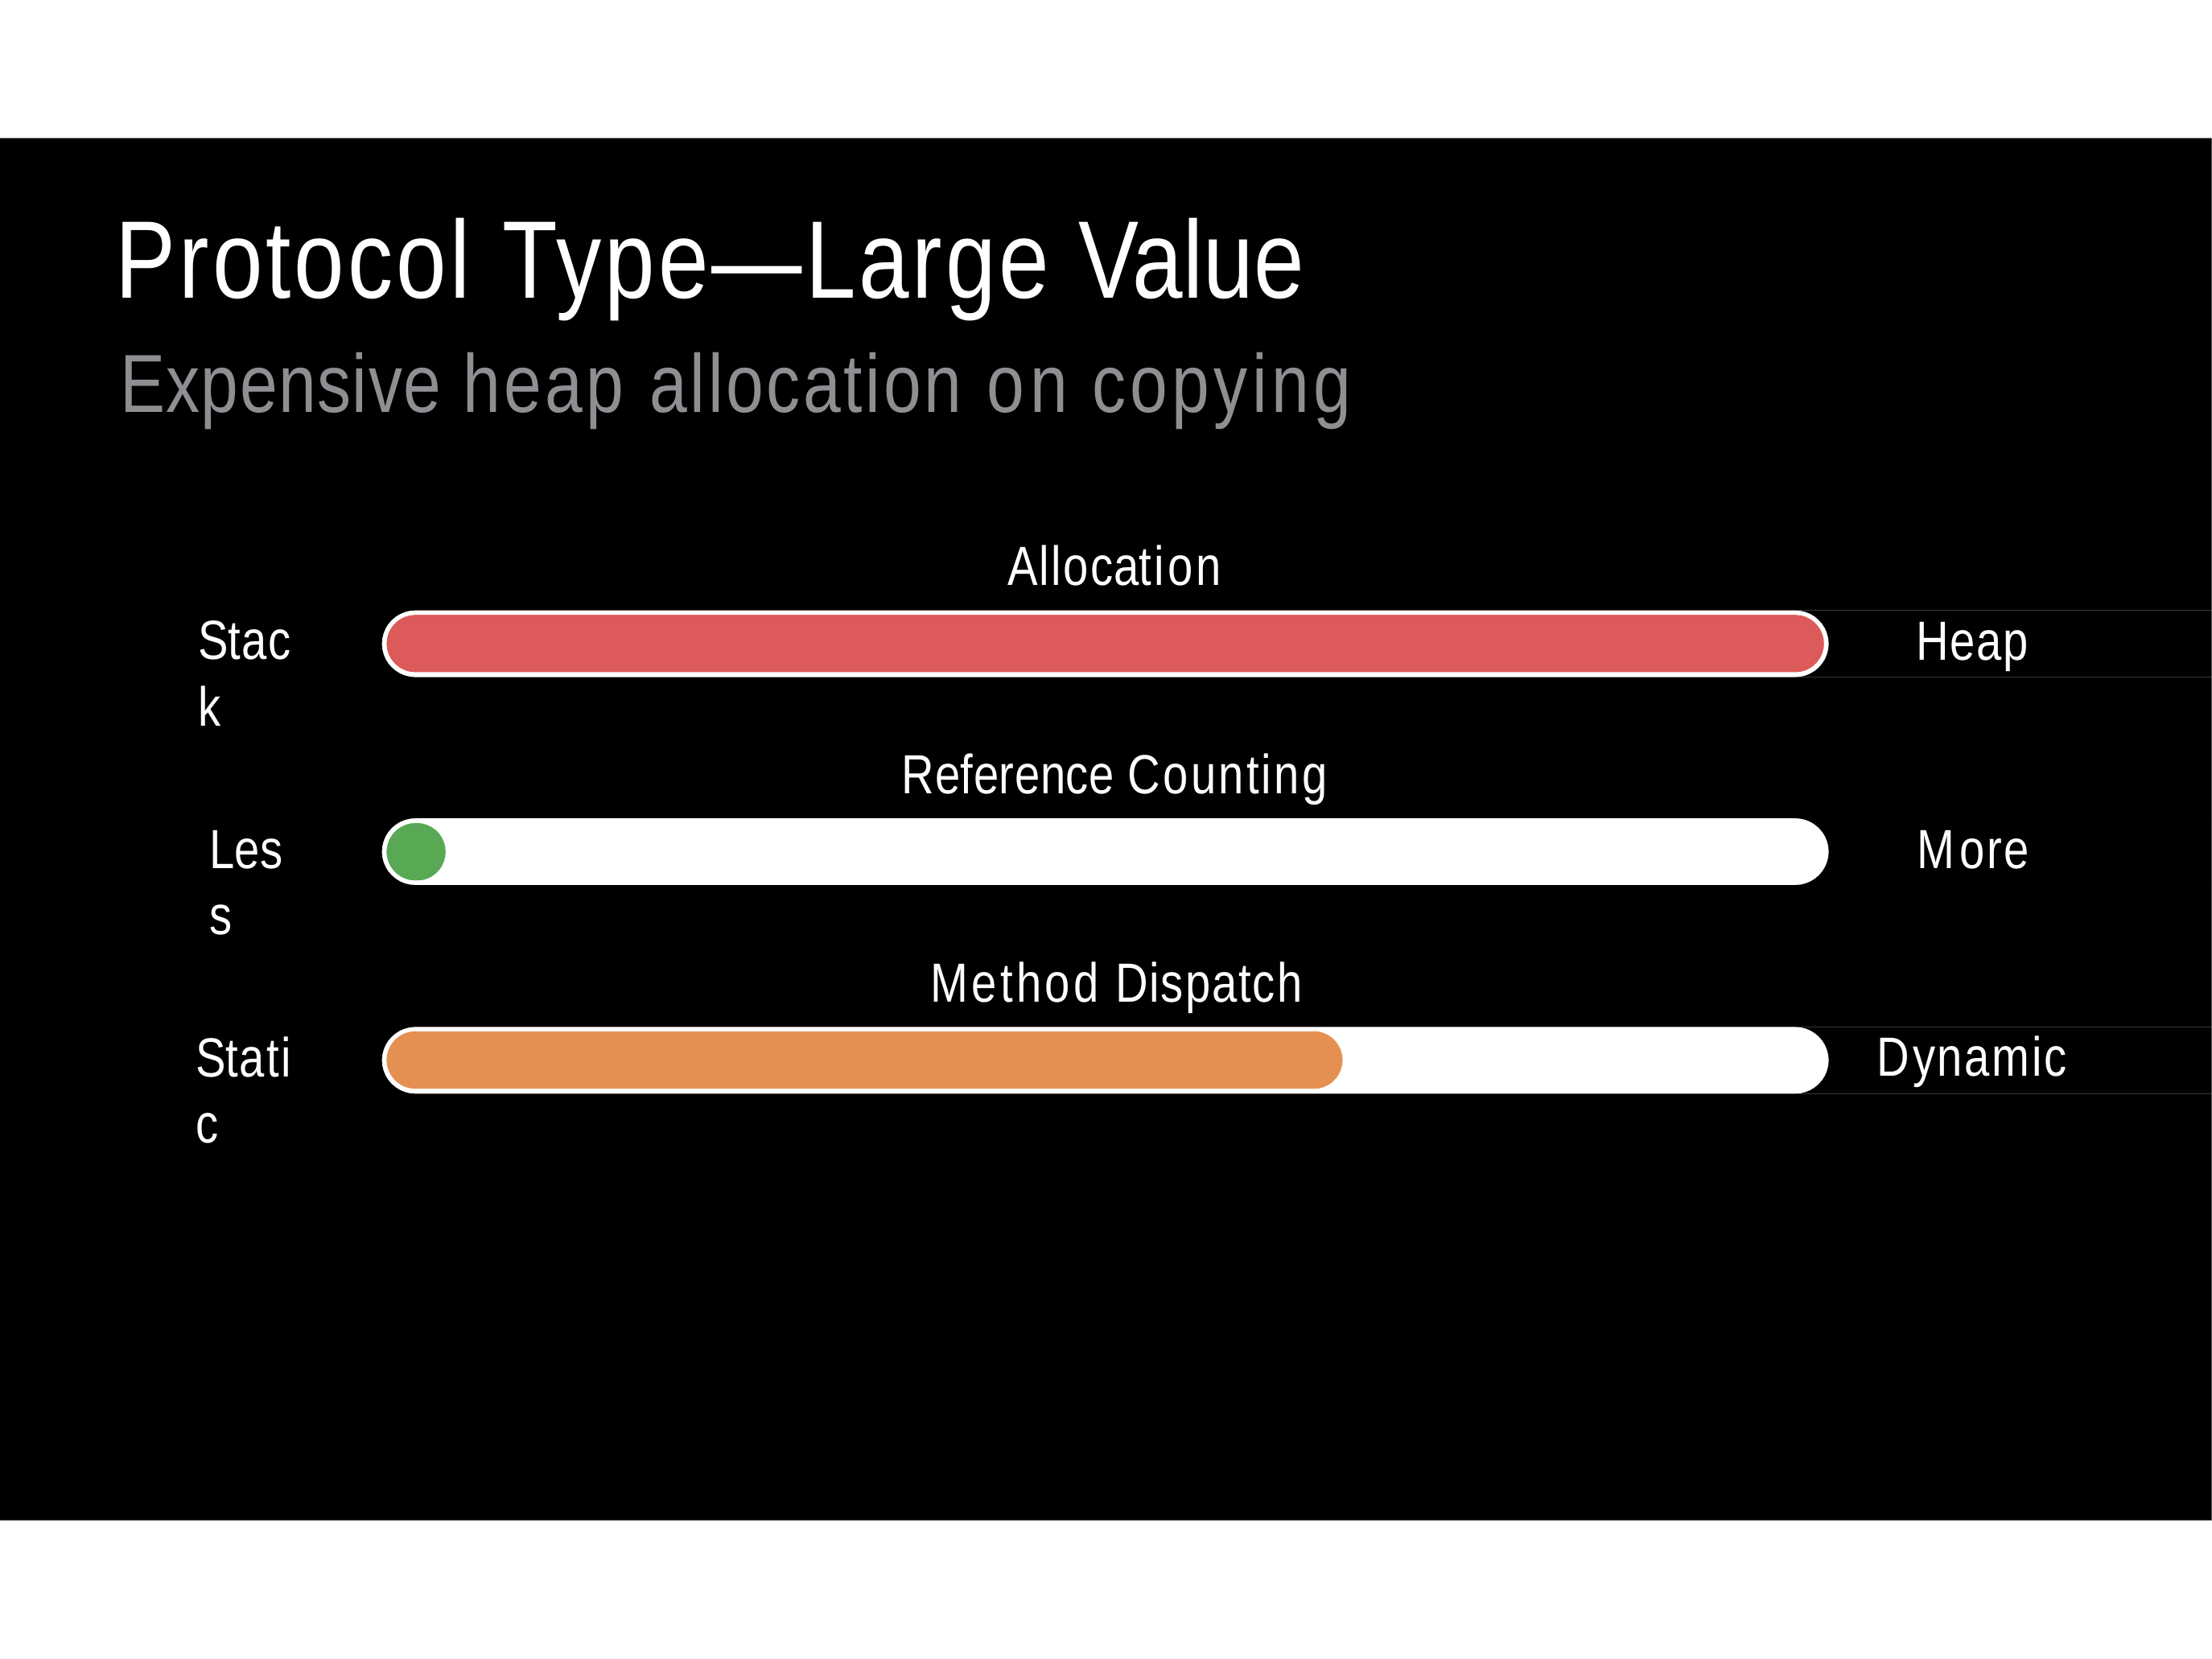

# Protocol Type—Large Value
Expensive heap allocation on copying
Allocation
Stack
Heap

Reference Counting
Less
More

Method Dispatch
Dynamic
Static